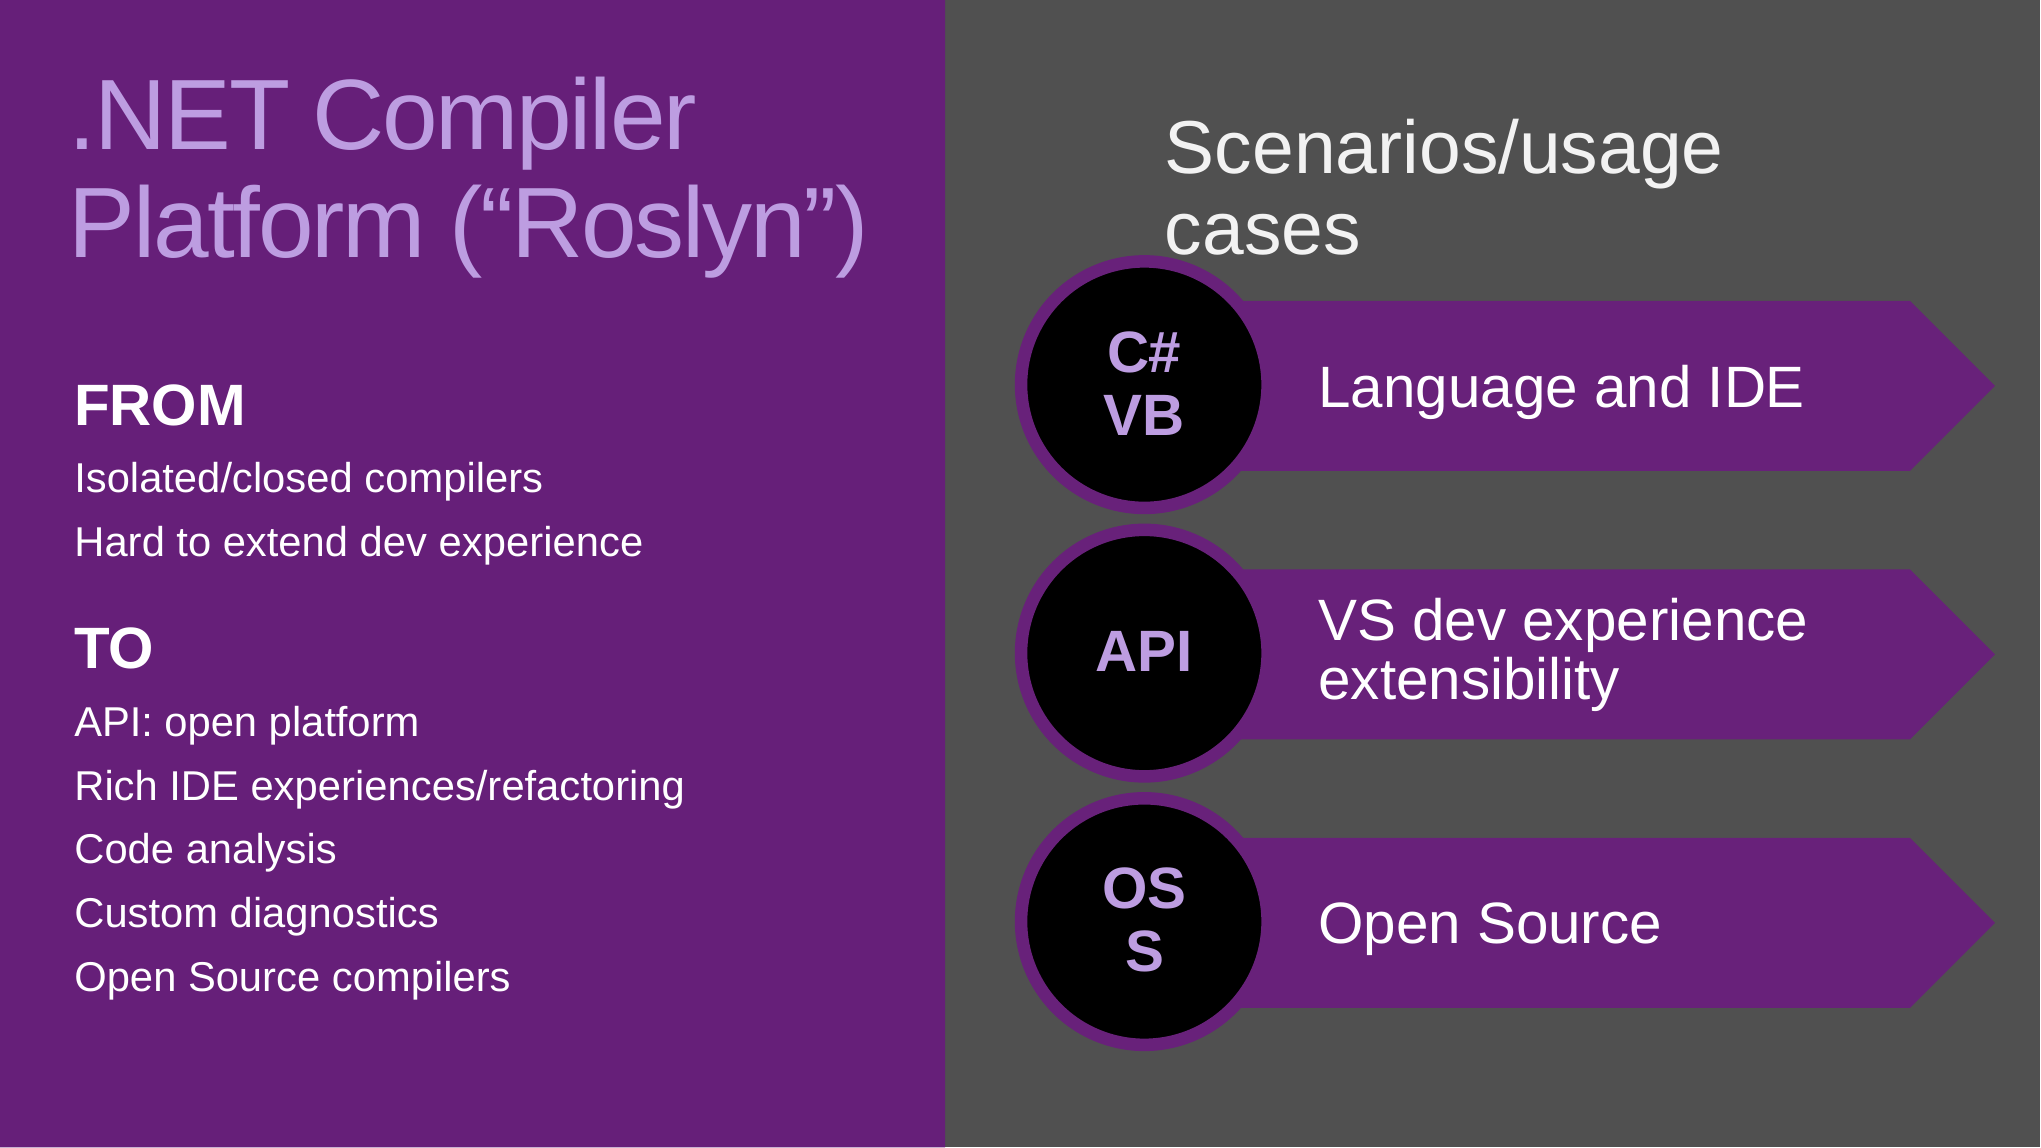

# .NET Compiler Platform (“Roslyn”)
Scenarios/usage cases
C#
VB
Language and IDE
FROM
Isolated/closed compilers
Hard to extend dev experience
API
VS dev experience extensibility
TO
API: open platform
Rich IDE experiences/refactoring
Code analysis
Custom diagnostics
Open Source compilers
OSS
Open Source